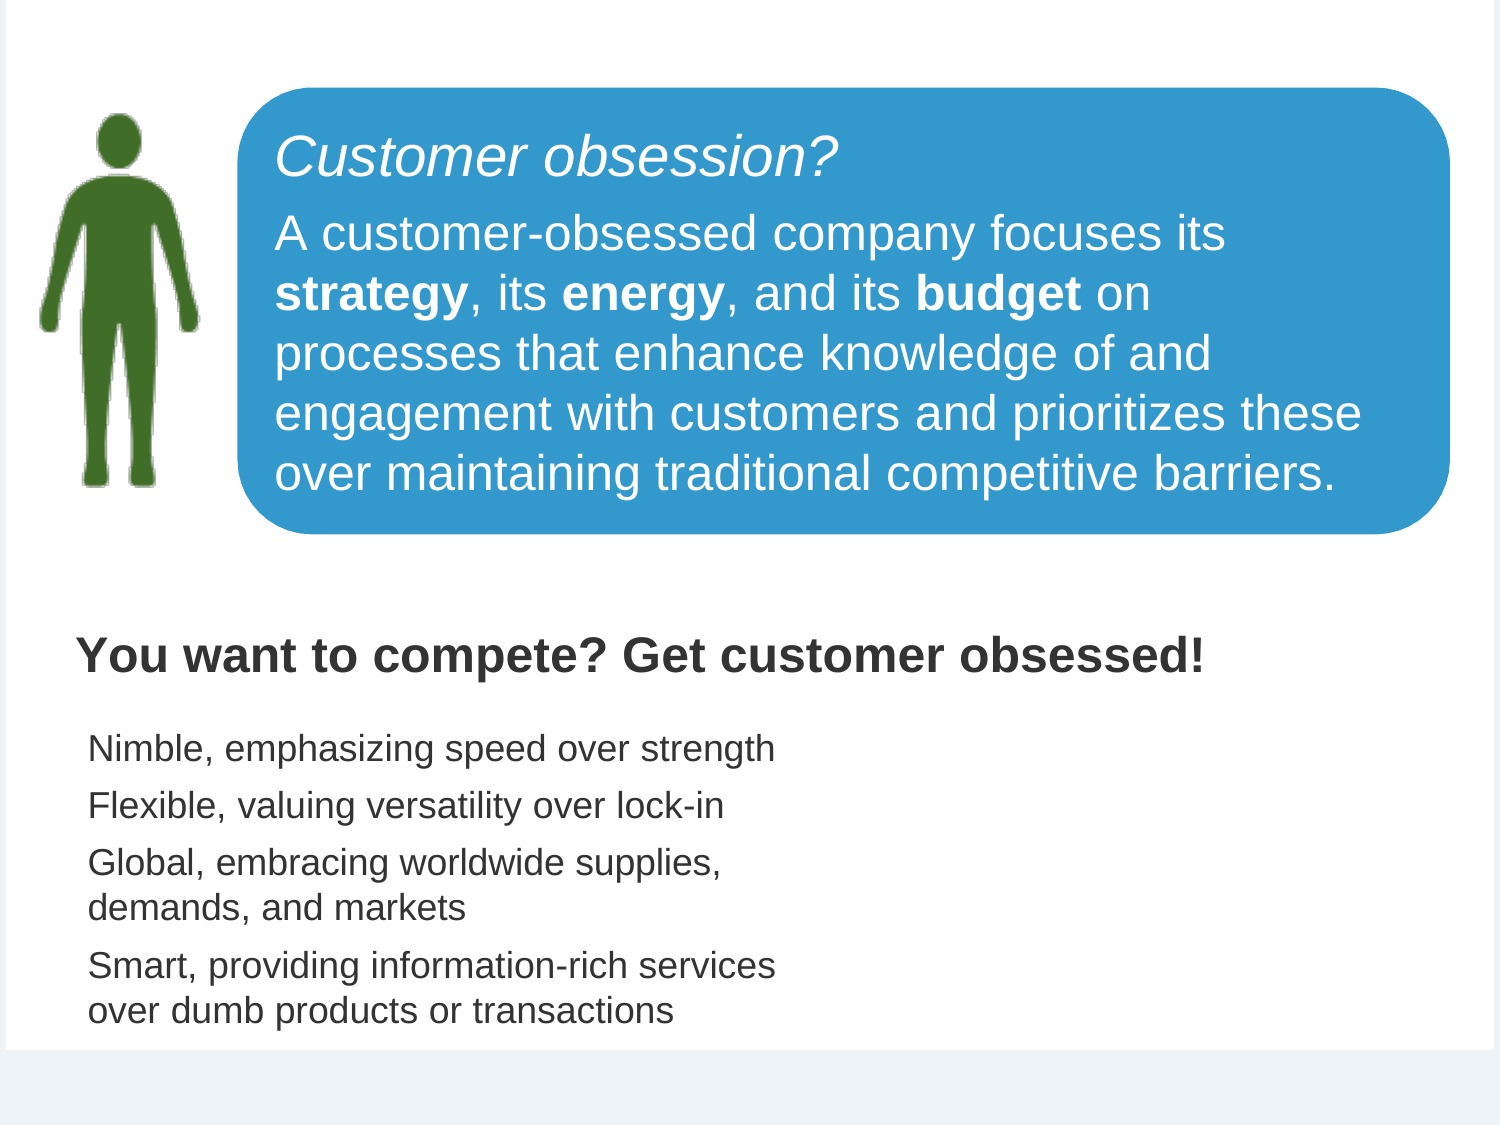

Customer obsession?

A customer-obsessed company focuses its strategy, its energy, and its budget on processes that enhance knowledge of and engagement with customers and prioritizes these over maintaining traditional competitive barriers.
You want to compete? Get customer obsessed!

Nimble, emphasizing speed over strength Flexible, valuing versatility over lock-in

Global, embracing worldwide supplies, demands, and markets

Smart, providing information-rich services over dumb products or transactions